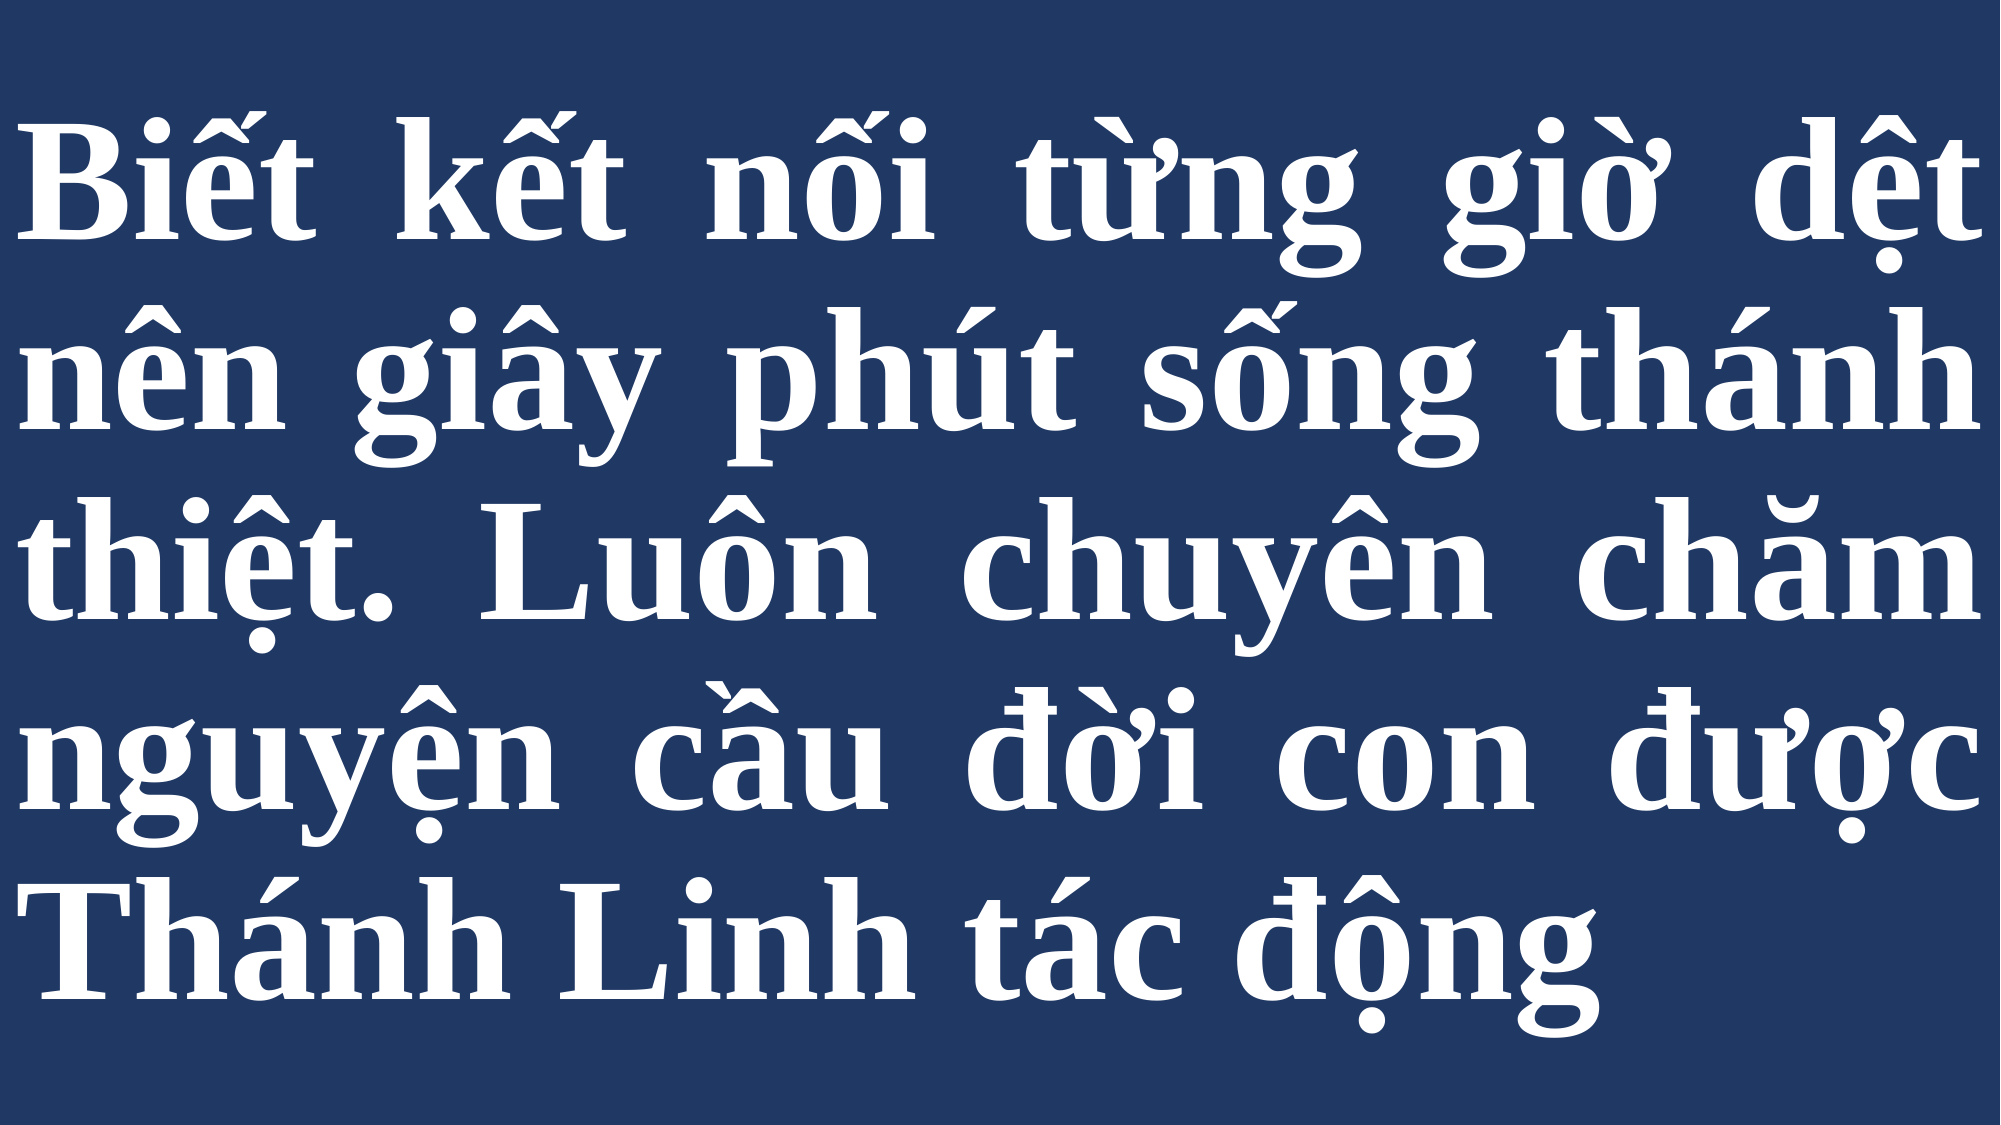

# Biết kết nối từng giờ dệt nên giây phút sống thánh thiệt. Luôn chuyên chăm nguyện cầu đời con được Thánh Linh tác động